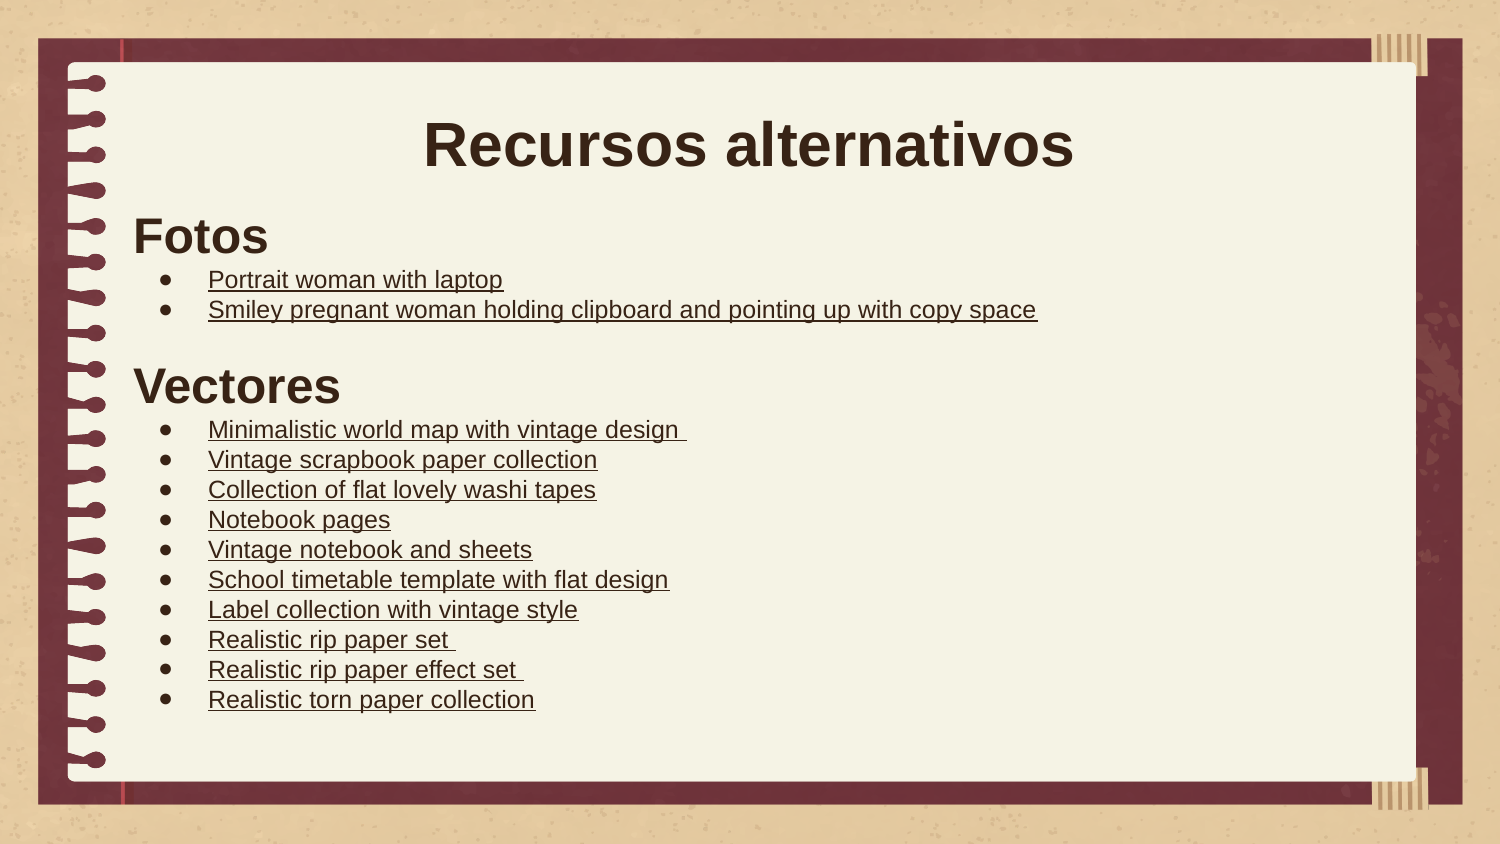

# Recursos alternativos
Fotos
Portrait woman with laptop
Smiley pregnant woman holding clipboard and pointing up with copy space

Vectores
Minimalistic world map with vintage design
Vintage scrapbook paper collection
Collection of flat lovely washi tapes
Notebook pages
Vintage notebook and sheets
School timetable template with flat design
Label collection with vintage style
Realistic rip paper set
Realistic rip paper effect set
Realistic torn paper collection